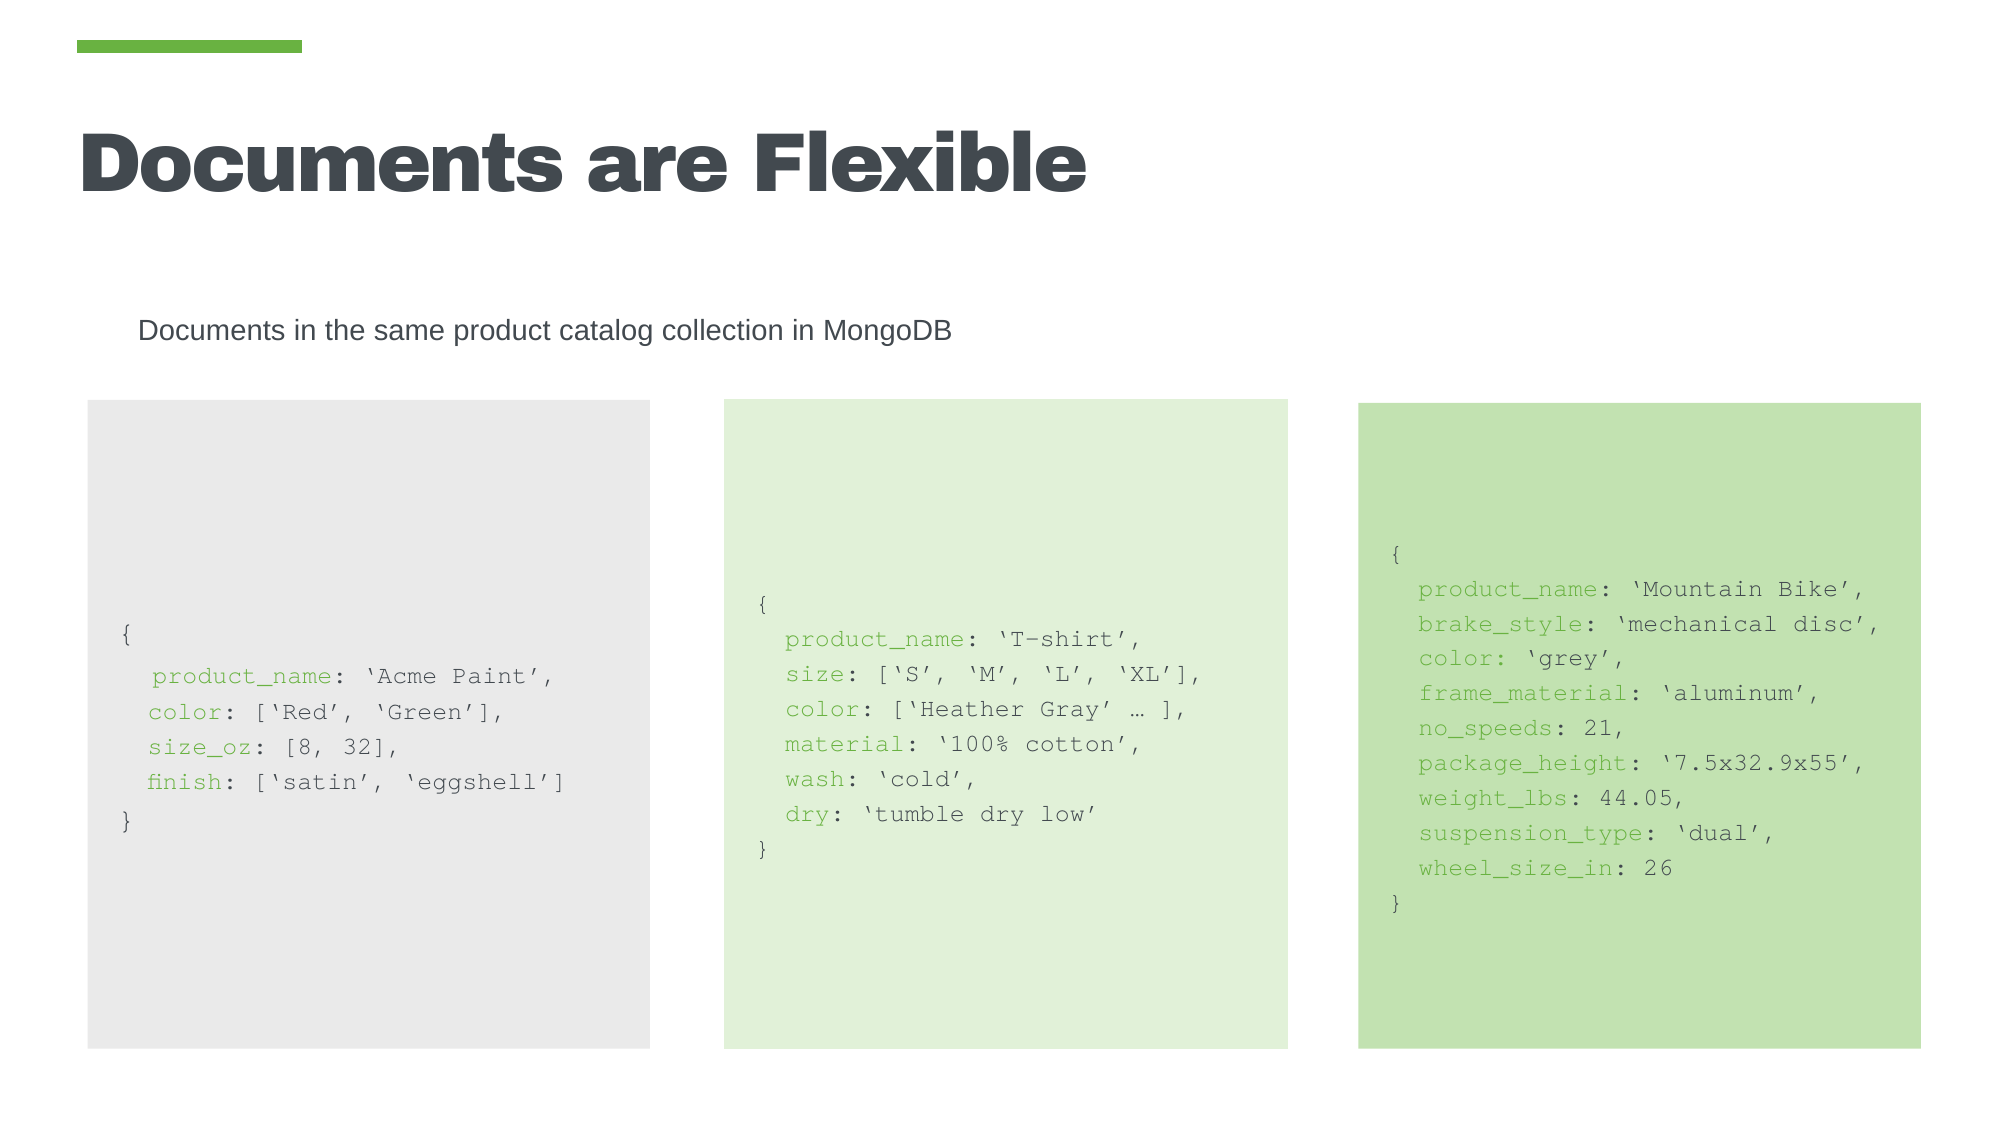

# Documents are Flexible
Documents in the same product catalog collection in MongoDB
{
  product_name: ‘Acme Paint’,
  color: [‘Red’, ‘Green’],
  size_oz: [8, 32],
  finish: [‘satin’, ‘eggshell’]
}
{
  product_name: ‘T-shirt’,
  size: [‘S’, ‘M’, ‘L’, ‘XL’],
  color: [‘Heather Gray’ … ],
  material: ‘100% cotton’,
  wash: ‘cold’,
  dry: ‘tumble dry low’
}
{
  product_name: ‘Mountain Bike’,
  brake_style: ‘mechanical disc’,
  color: ‘grey’,
  frame_material: ‘aluminum’,
  no_speeds: 21,
  package_height: ‘7.5x32.9x55’,
  weight_lbs: 44.05,
  suspension_type: ‘dual’,
  wheel_size_in: 26
}